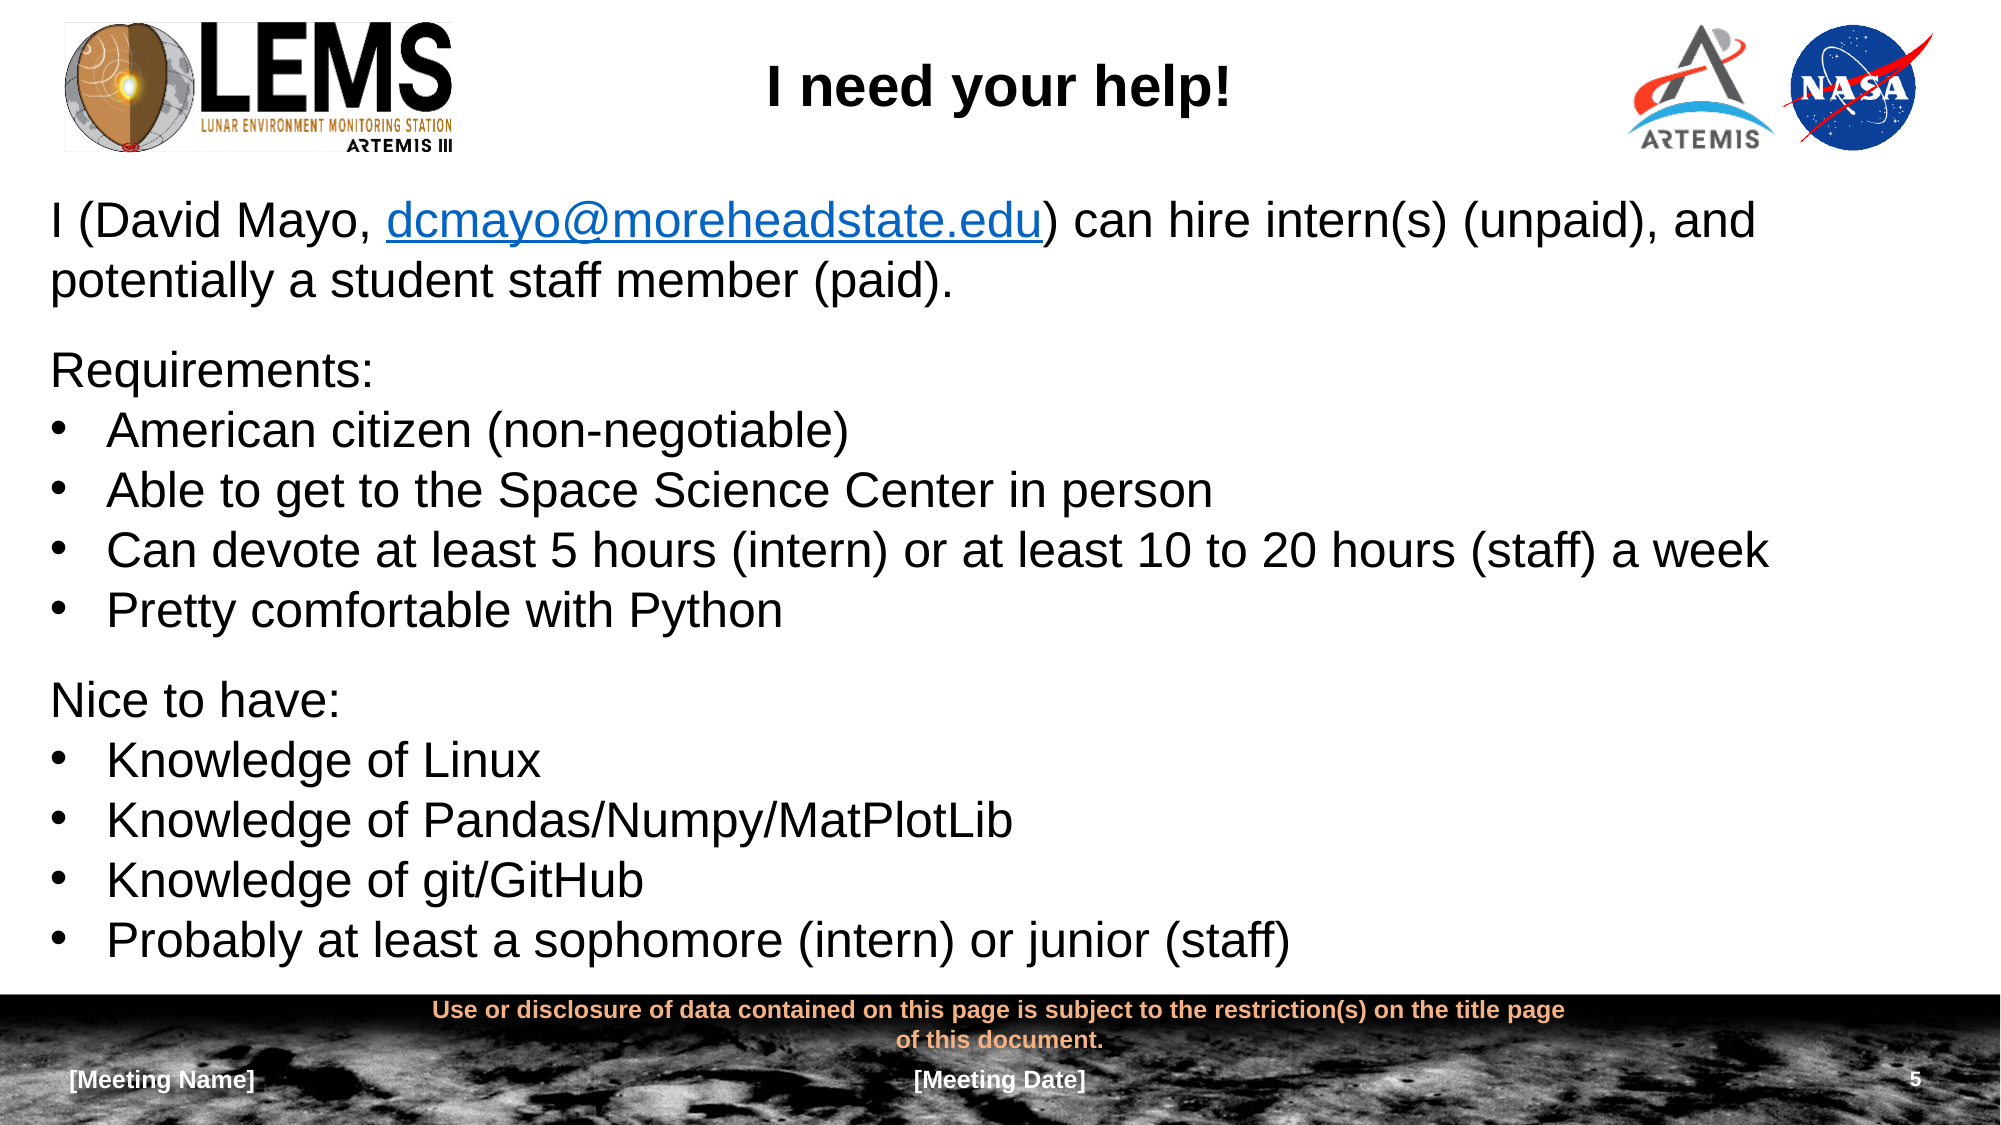

# I need your help!
I (David Mayo, dcmayo@moreheadstate.edu) can hire intern(s) (unpaid), and potentially a student staff member (paid).

Requirements:
American citizen (non-negotiable)
Able to get to the Space Science Center in person
Can devote at least 5 hours (intern) or at least 10 to 20 hours (staff) a week
Pretty comfortable with Python

Nice to have:
Knowledge of Linux
Knowledge of Pandas/Numpy/MatPlotLib
Knowledge of git/GitHub
Probably at least a sophomore (intern) or junior (staff)
5